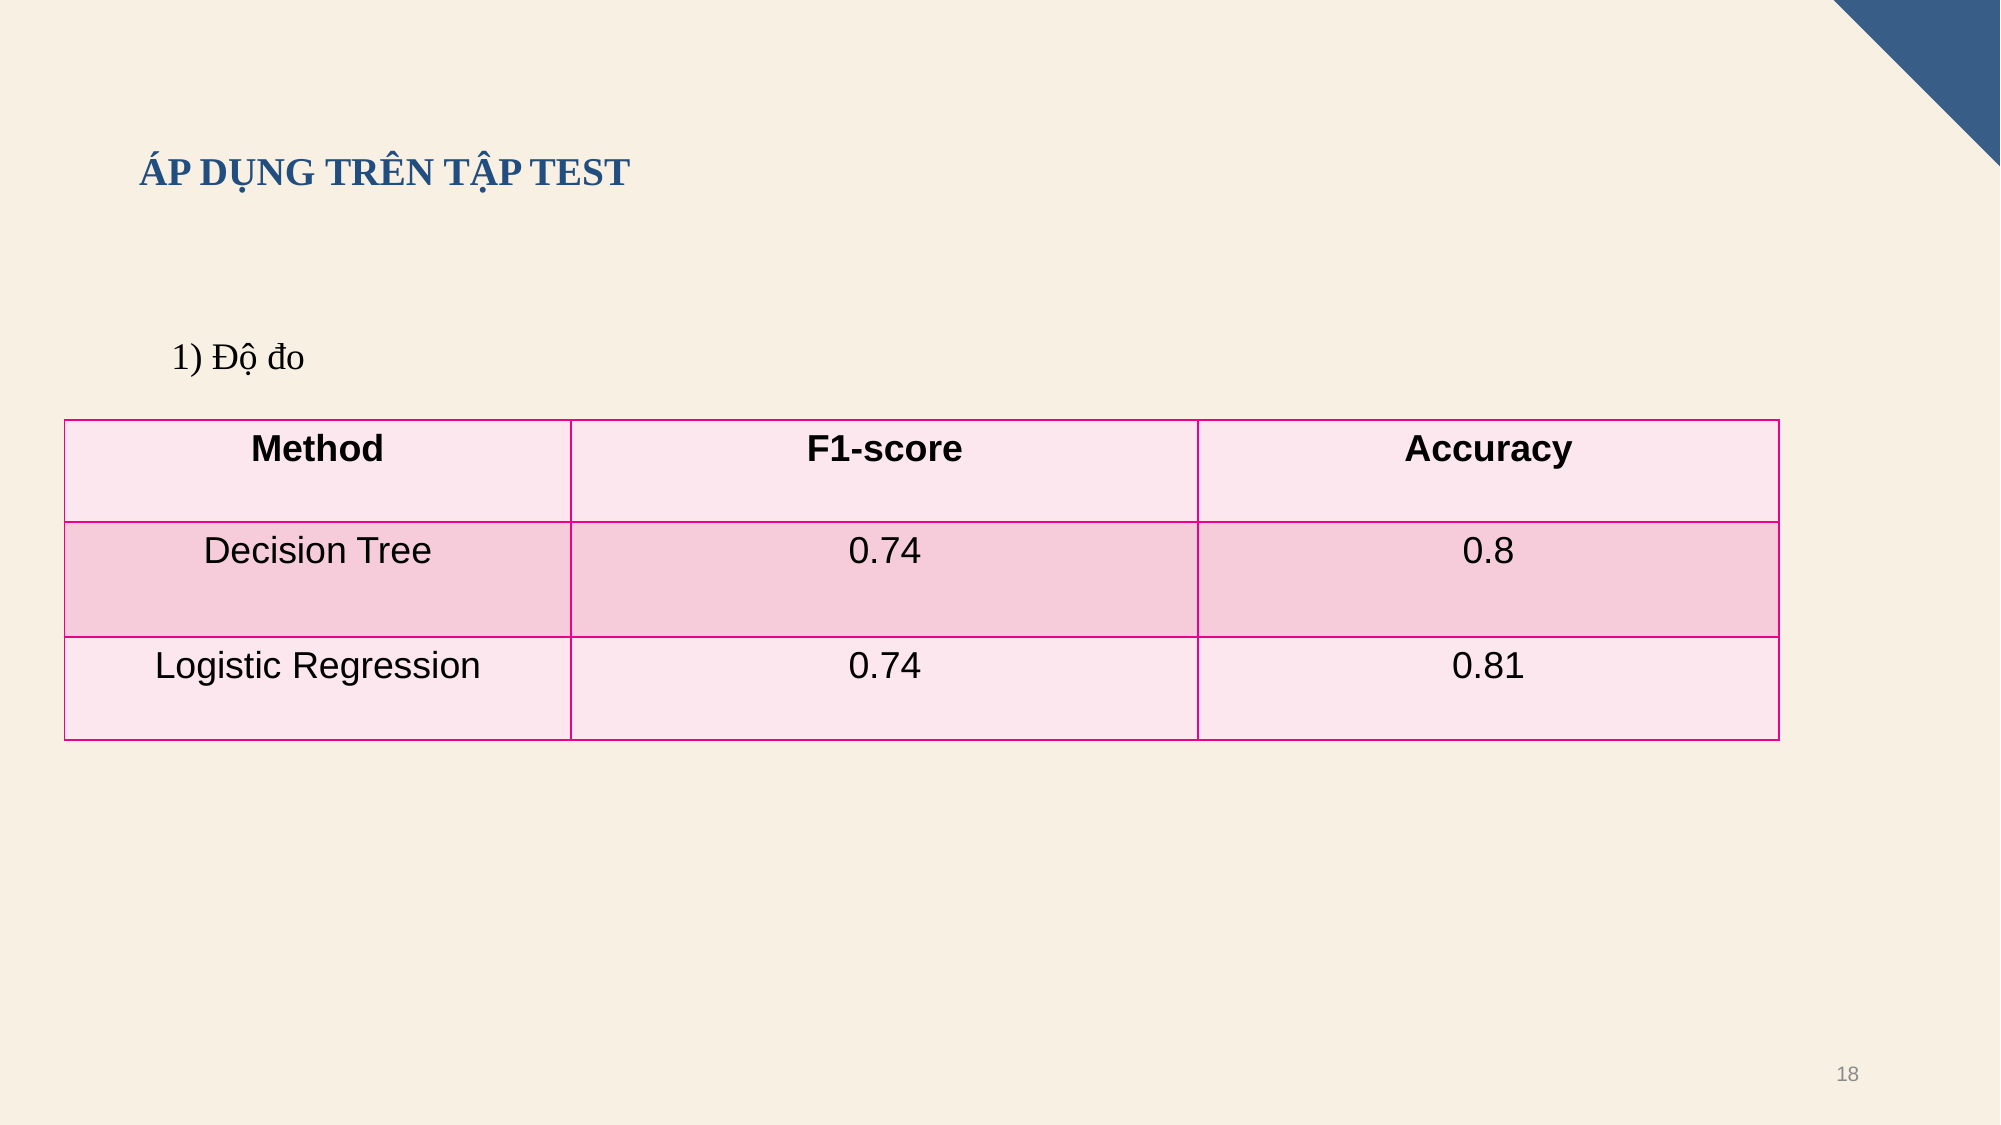

# Áp dụng trên tập test
1) Độ đo
| Method | F1-score | Accuracy |
| --- | --- | --- |
| Decision Tree | 0.74 | 0.8 |
| Logistic Regression | 0.74 | 0.81 |
18